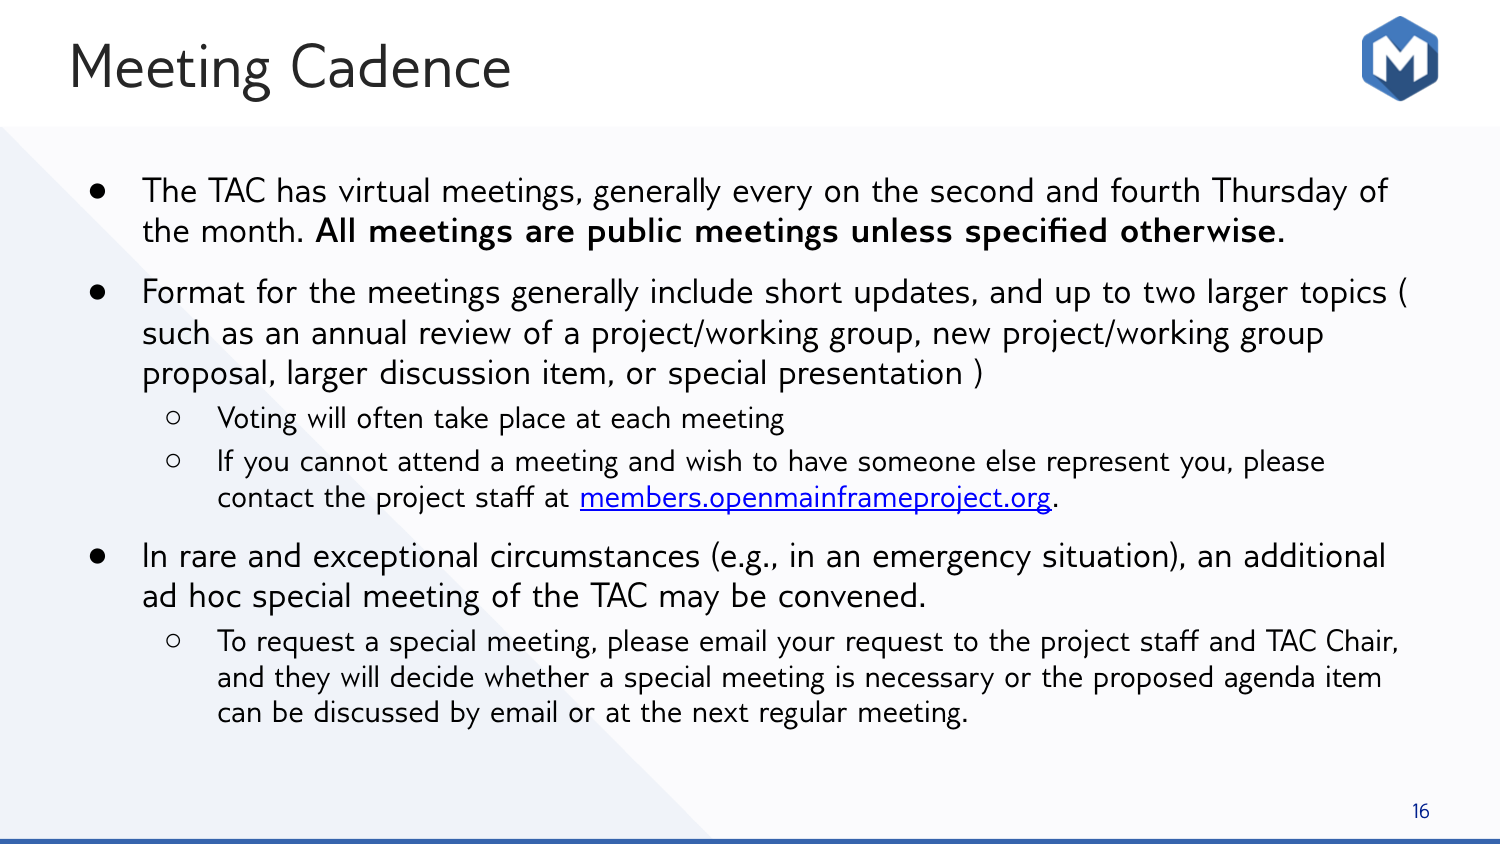

# Meeting Cadence
The TAC has virtual meetings, generally every on the second and fourth Thursday of the month. All meetings are public meetings unless specified otherwise.
Format for the meetings generally include short updates, and up to two larger topics ( such as an annual review of a project/working group, new project/working group proposal, larger discussion item, or special presentation )
Voting will often take place at each meeting
If you cannot attend a meeting and wish to have someone else represent you, please contact the project staff at members.openmainframeproject.org.
In rare and exceptional circumstances (e.g., in an emergency situation), an additional ad hoc special meeting of the TAC may be convened.
To request a special meeting, please email your request to the project staff and TAC Chair, and they will decide whether a special meeting is necessary or the proposed agenda item can be discussed by email or at the next regular meeting.
16